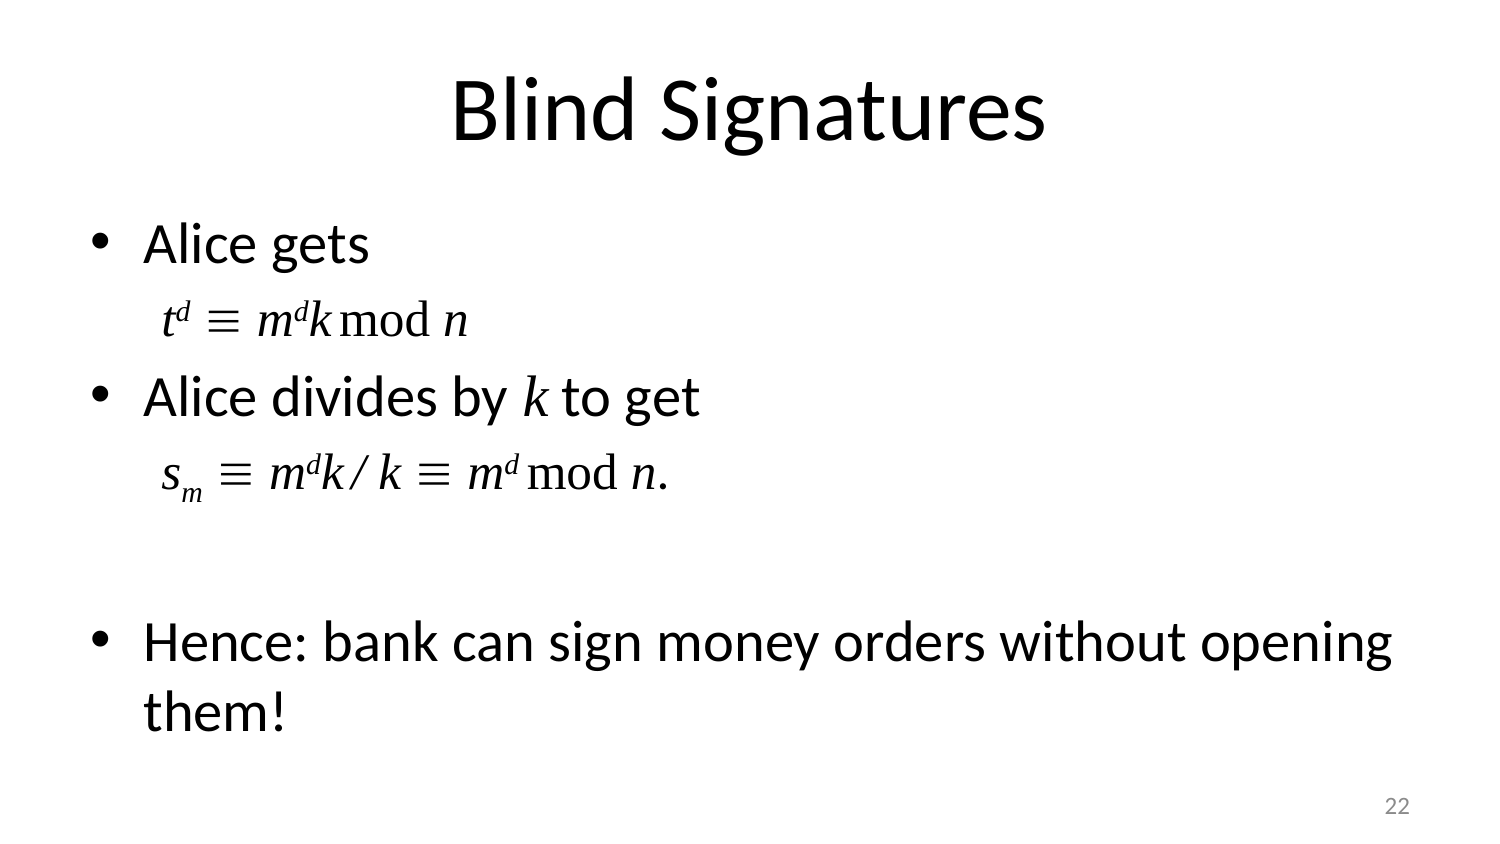

# Blind Signatures
Alice gets
td ≡ mdk mod n
Alice divides by k to get
sm ≡ mdk / k ≡ md mod n.

Hence: bank can sign money orders without opening them!
22